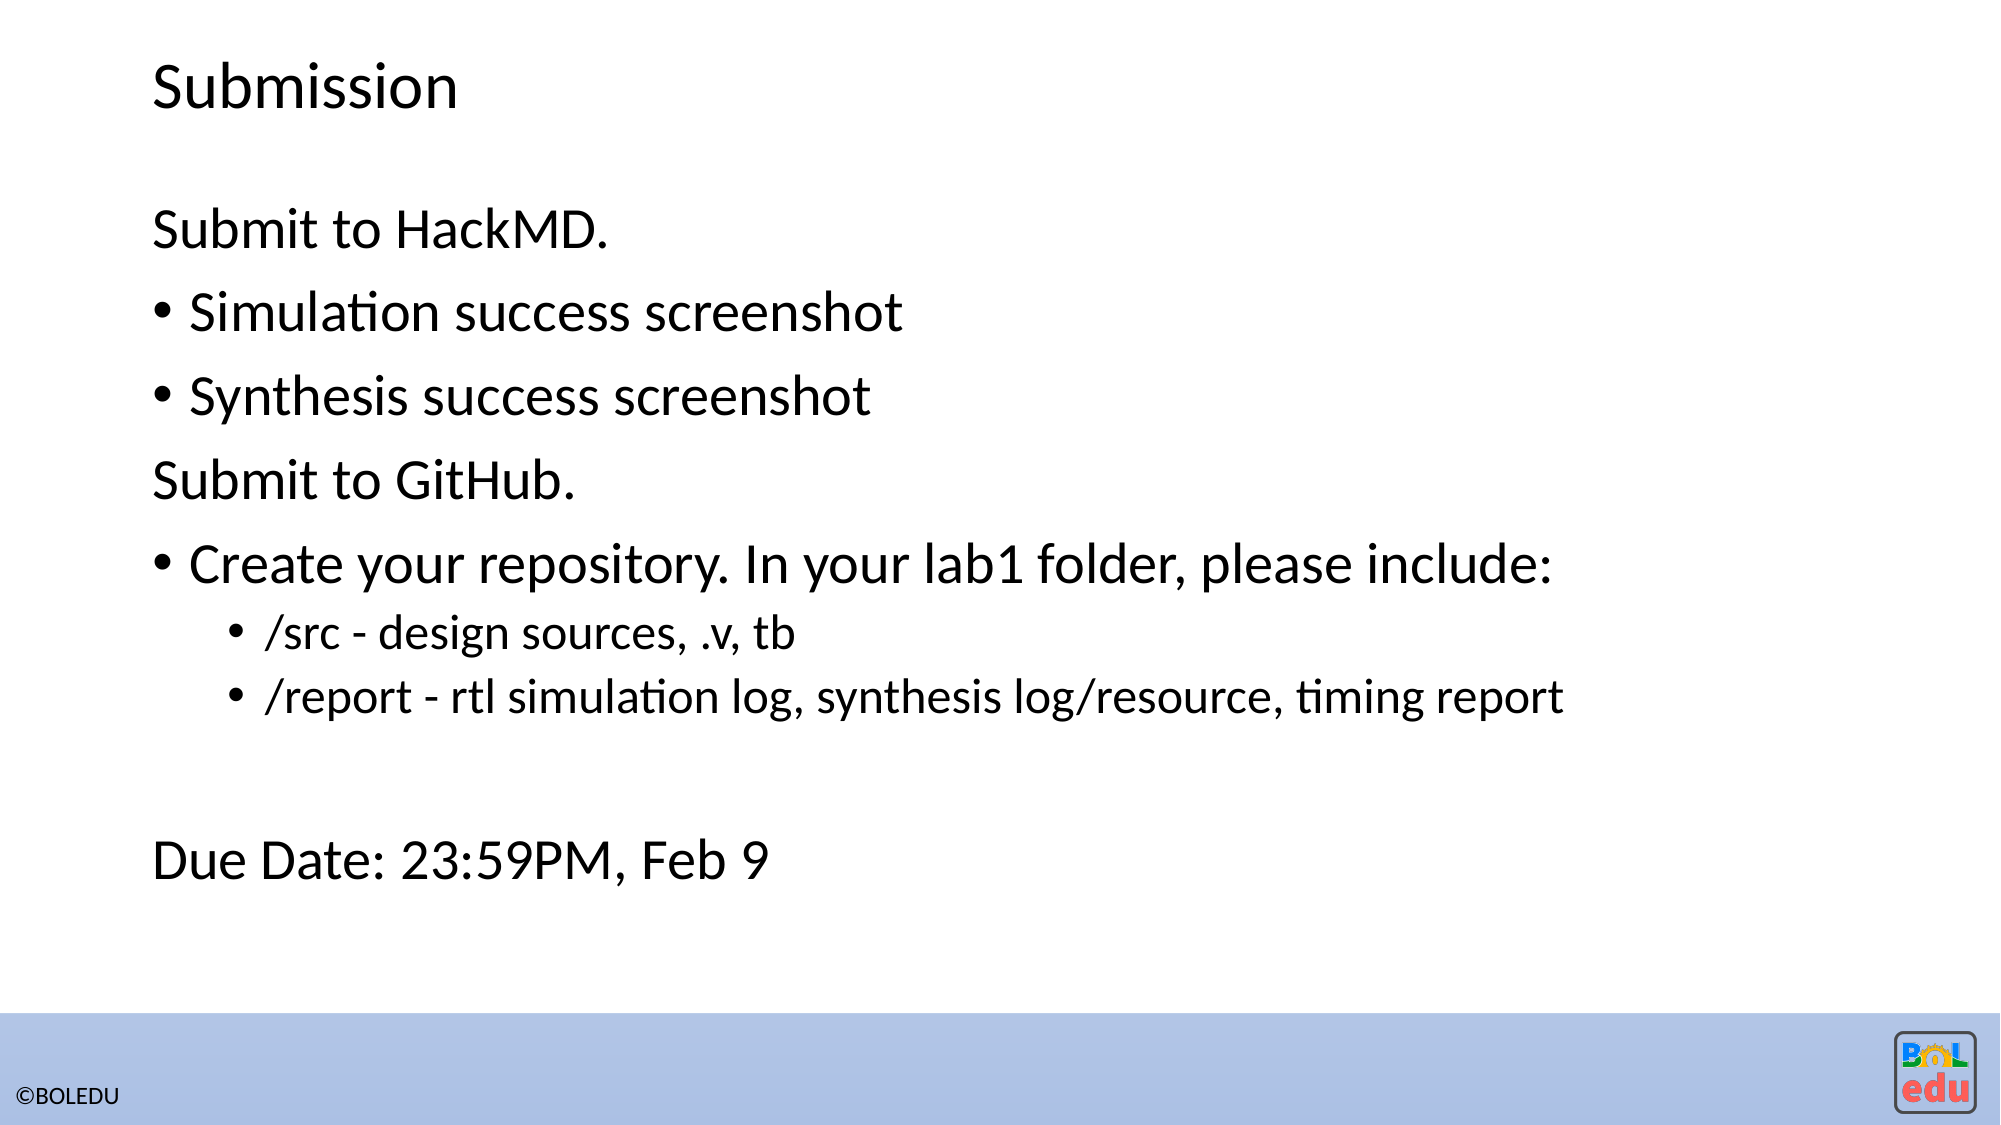

# Submission
Submit to HackMD.
Simulation success screenshot
Synthesis success screenshot
Submit to GitHub.
Create your repository. In your lab1 folder, please include:
/src - design sources, .v, tb
/report - rtl simulation log, synthesis log/resource, timing report

Due Date: 23:59PM, Feb 9